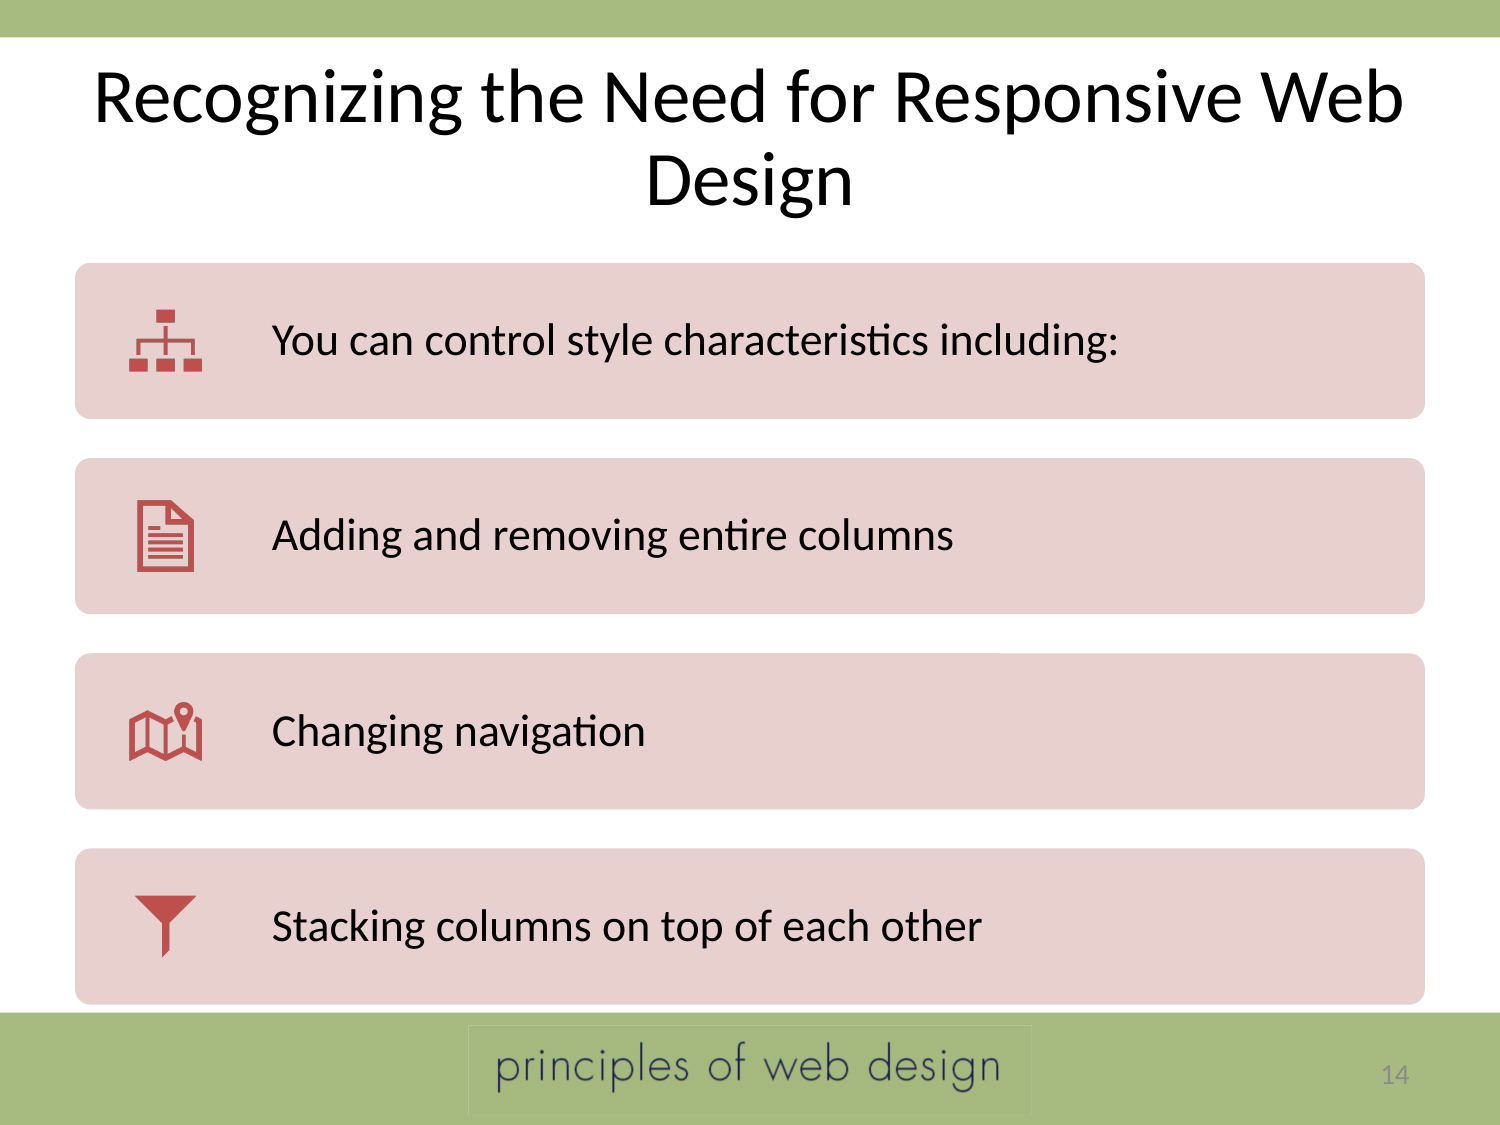

# Recognizing the Need for Responsive Web Design
You can control style characteristics including:
Adding and removing entire columns
Changing navigation
Stacking columns on top of each other
14